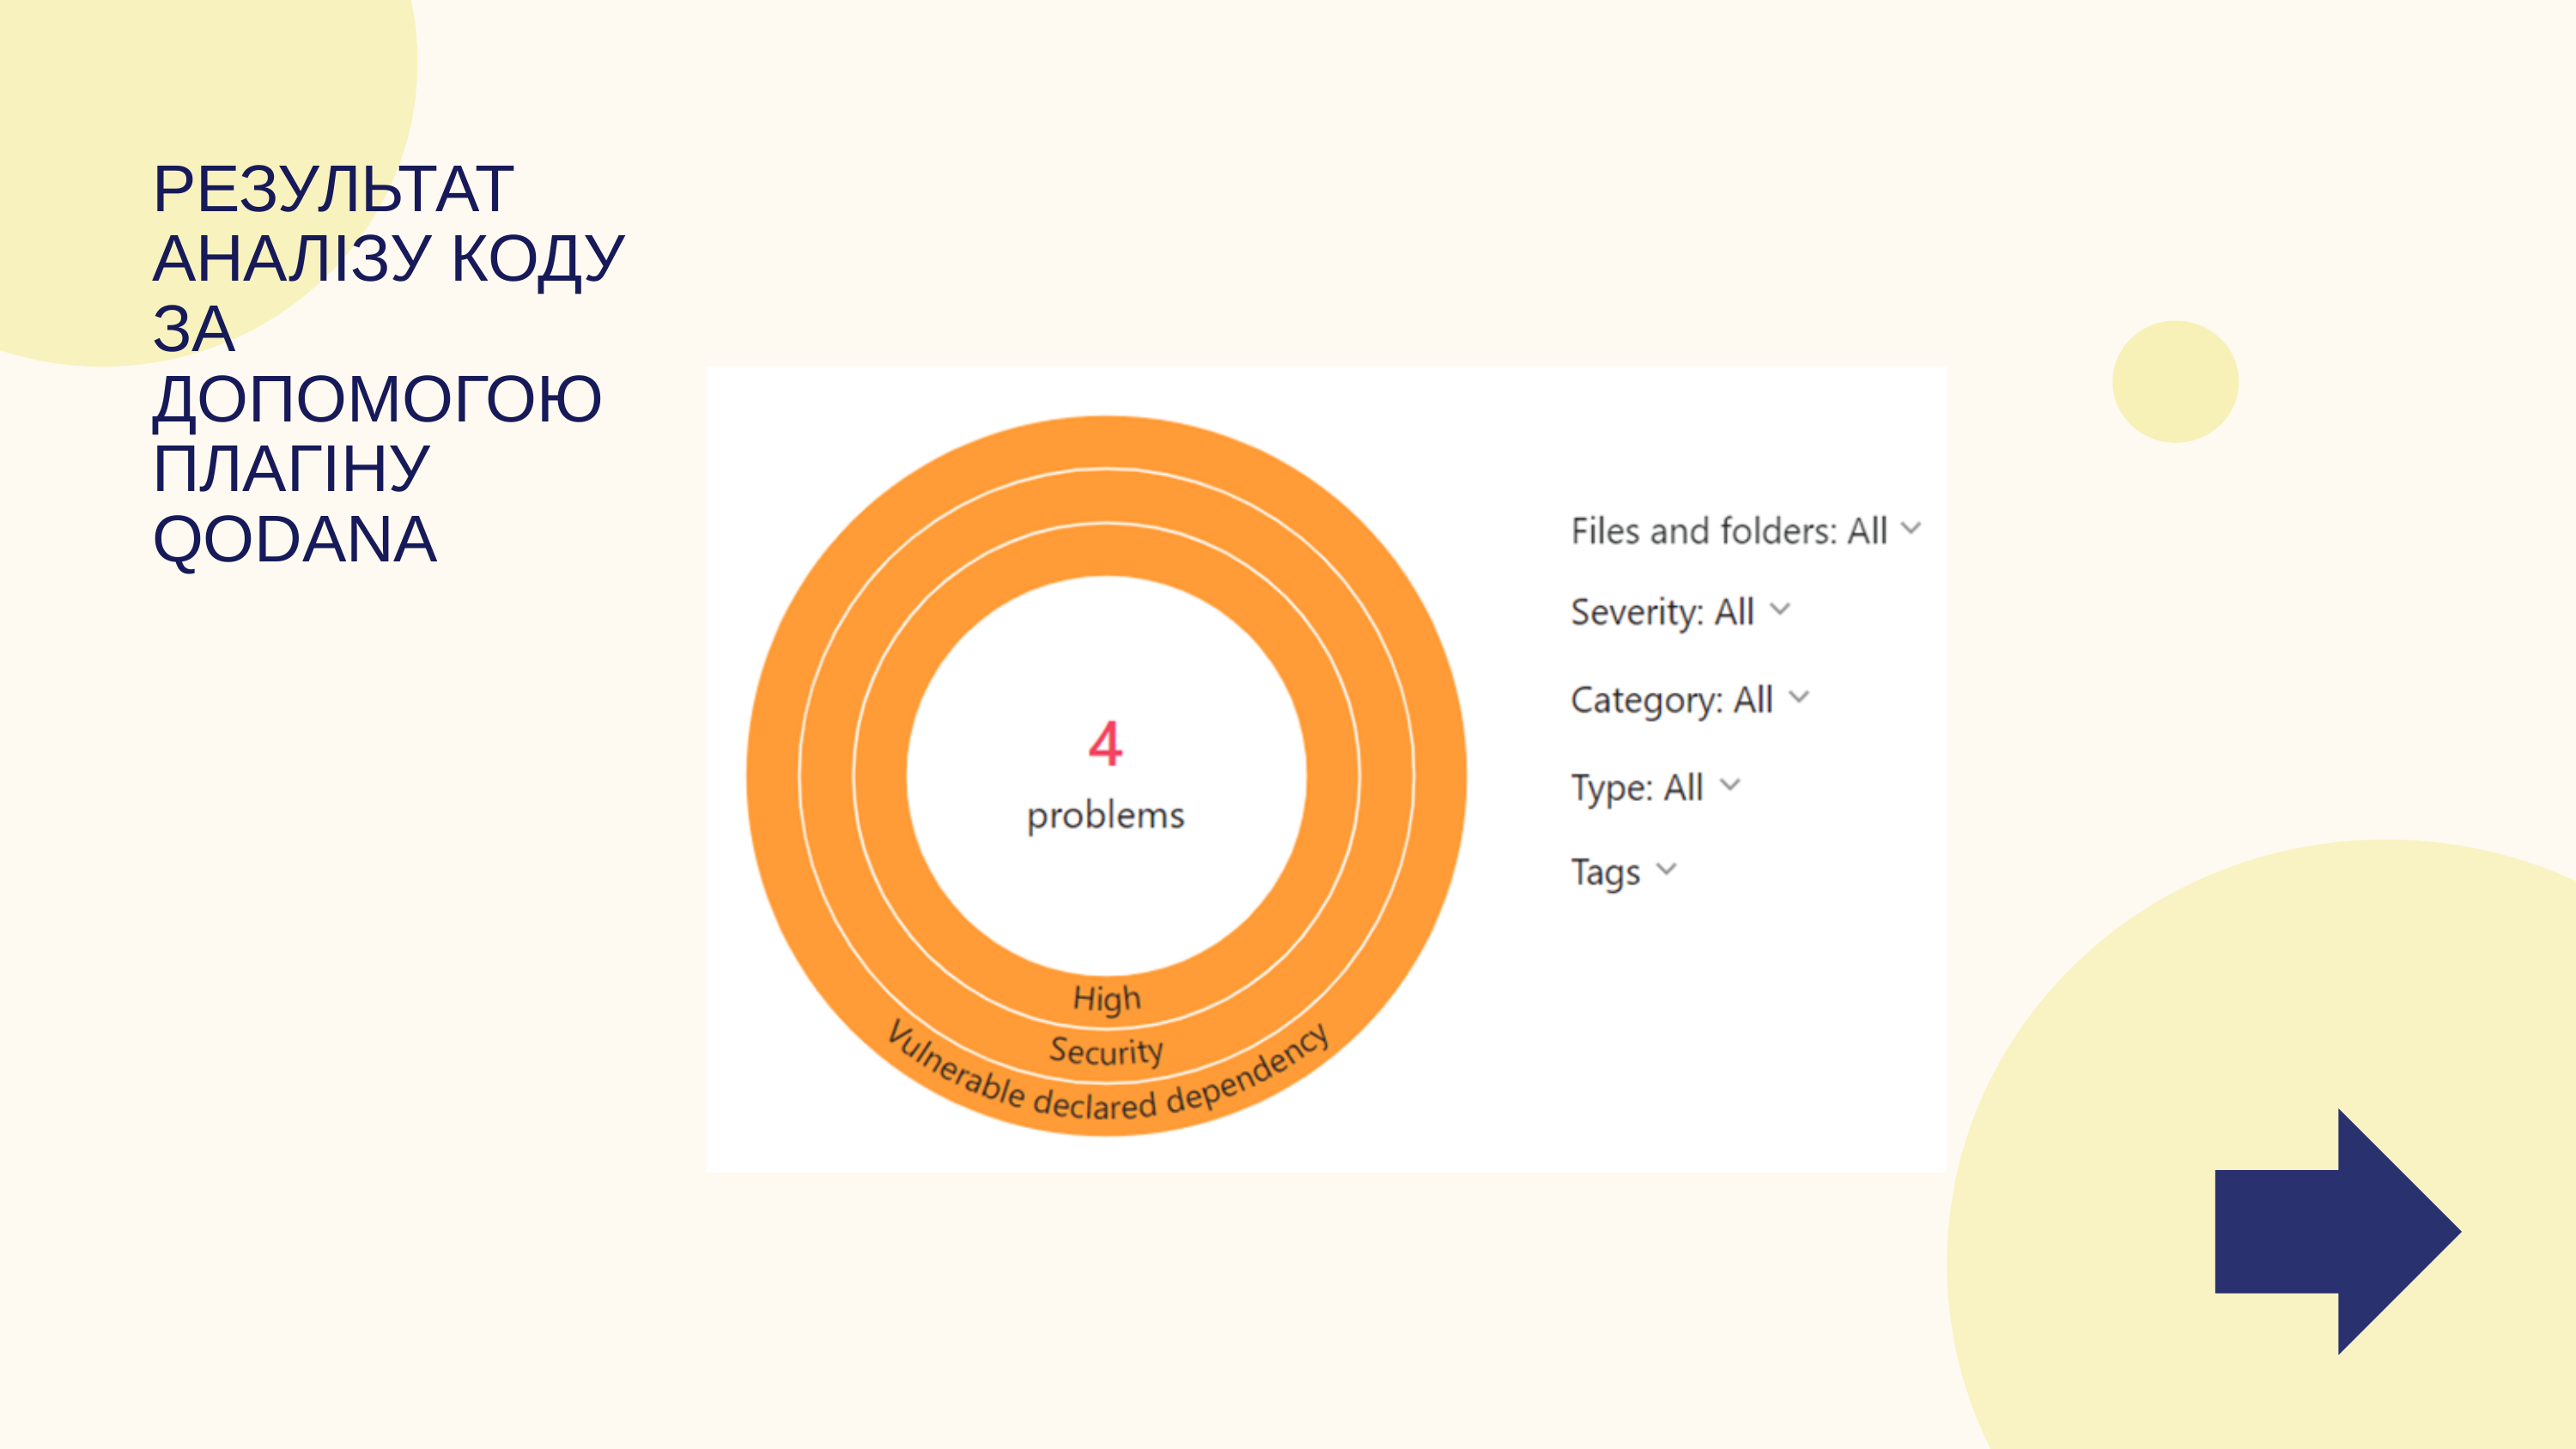

РЕЗУЛЬТАТ АНАЛІЗУ КОДУ ЗА ДОПОМОГОЮ ПЛАГІНУ QODANA